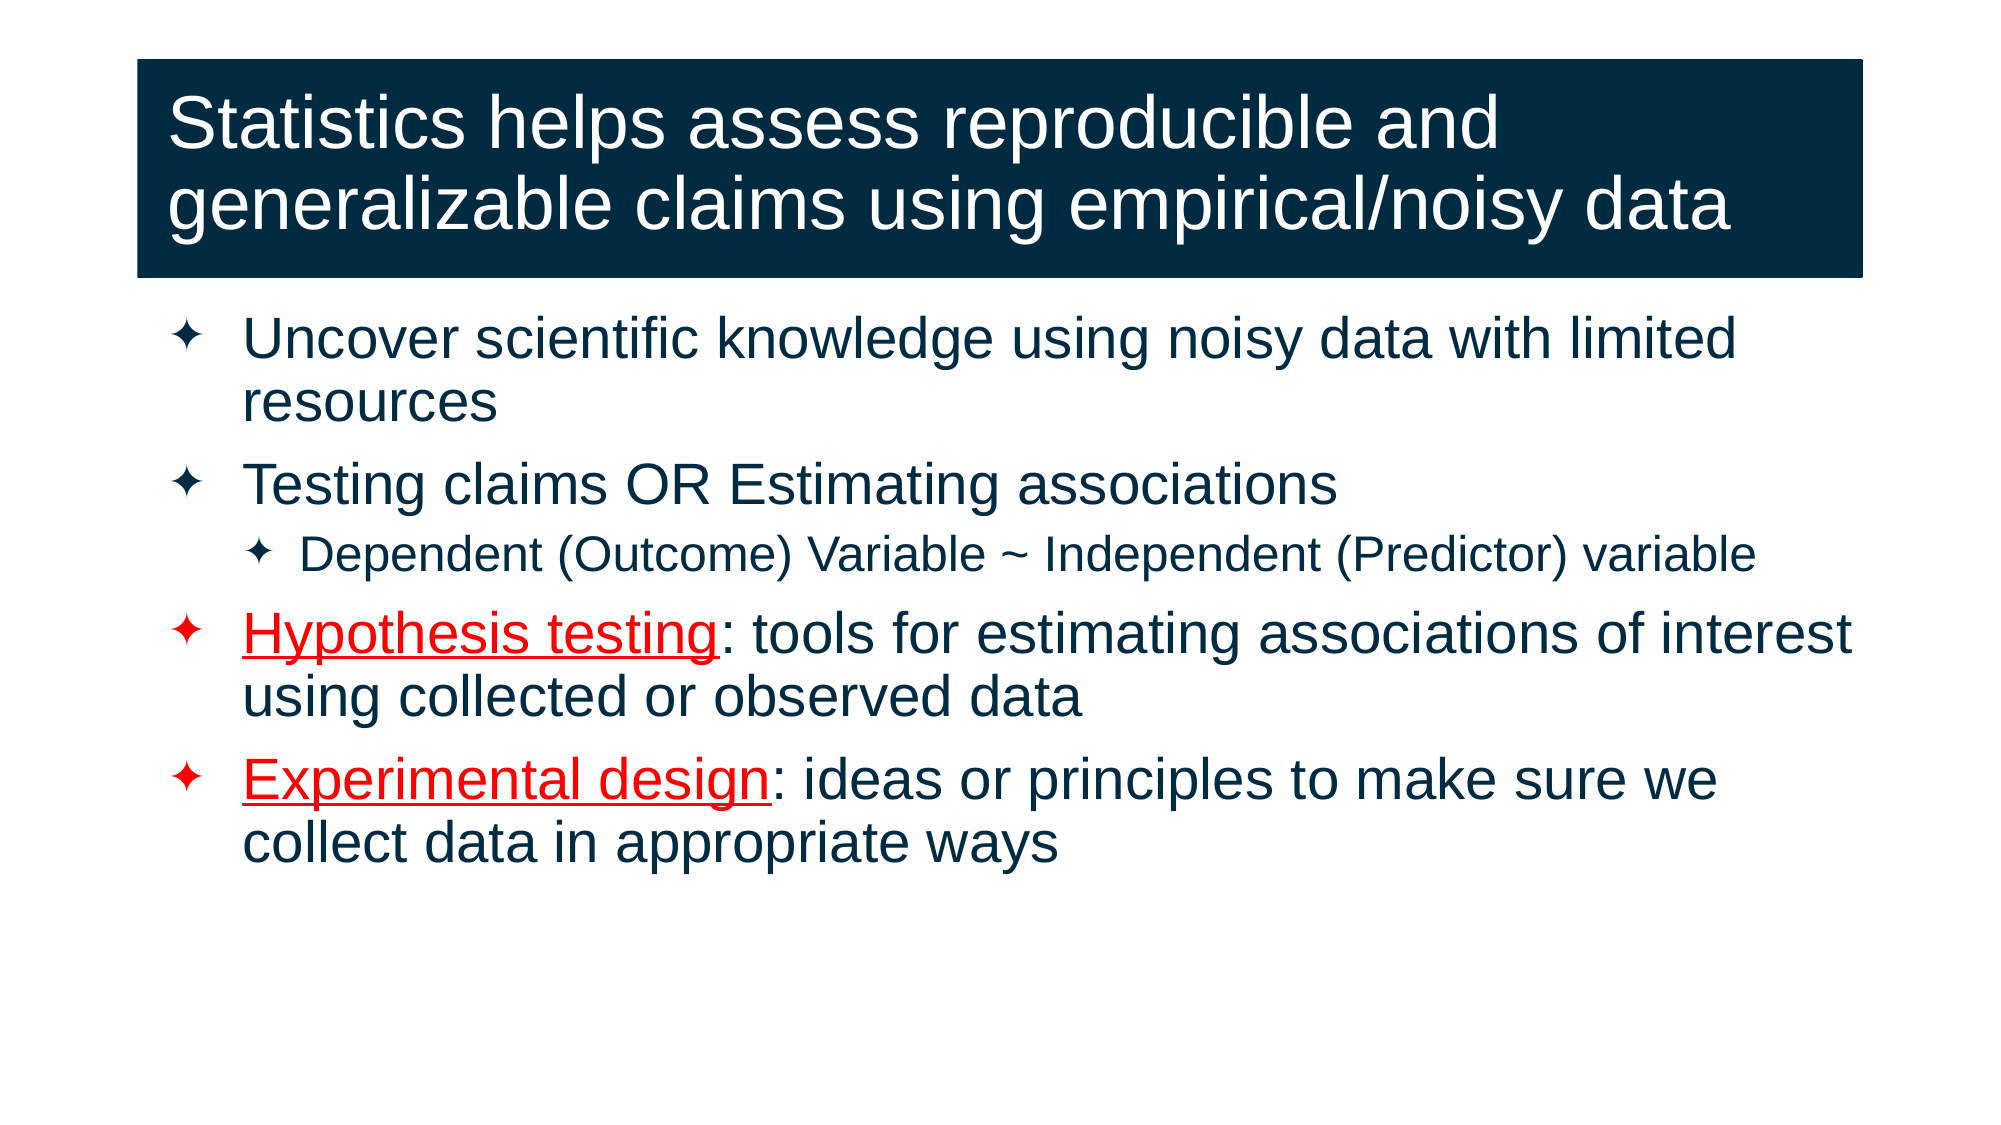

# Statistics helps assess reproducible and generalizable claims using empirical/noisy data
Uncover scientific knowledge using noisy data with limited resources
Testing claims OR Estimating associations
Dependent (Outcome) Variable ~ Independent (Predictor) variable
Hypothesis testing: tools for estimating associations of interest using collected or observed data
Experimental design: ideas or principles to make sure we collect data in appropriate ways